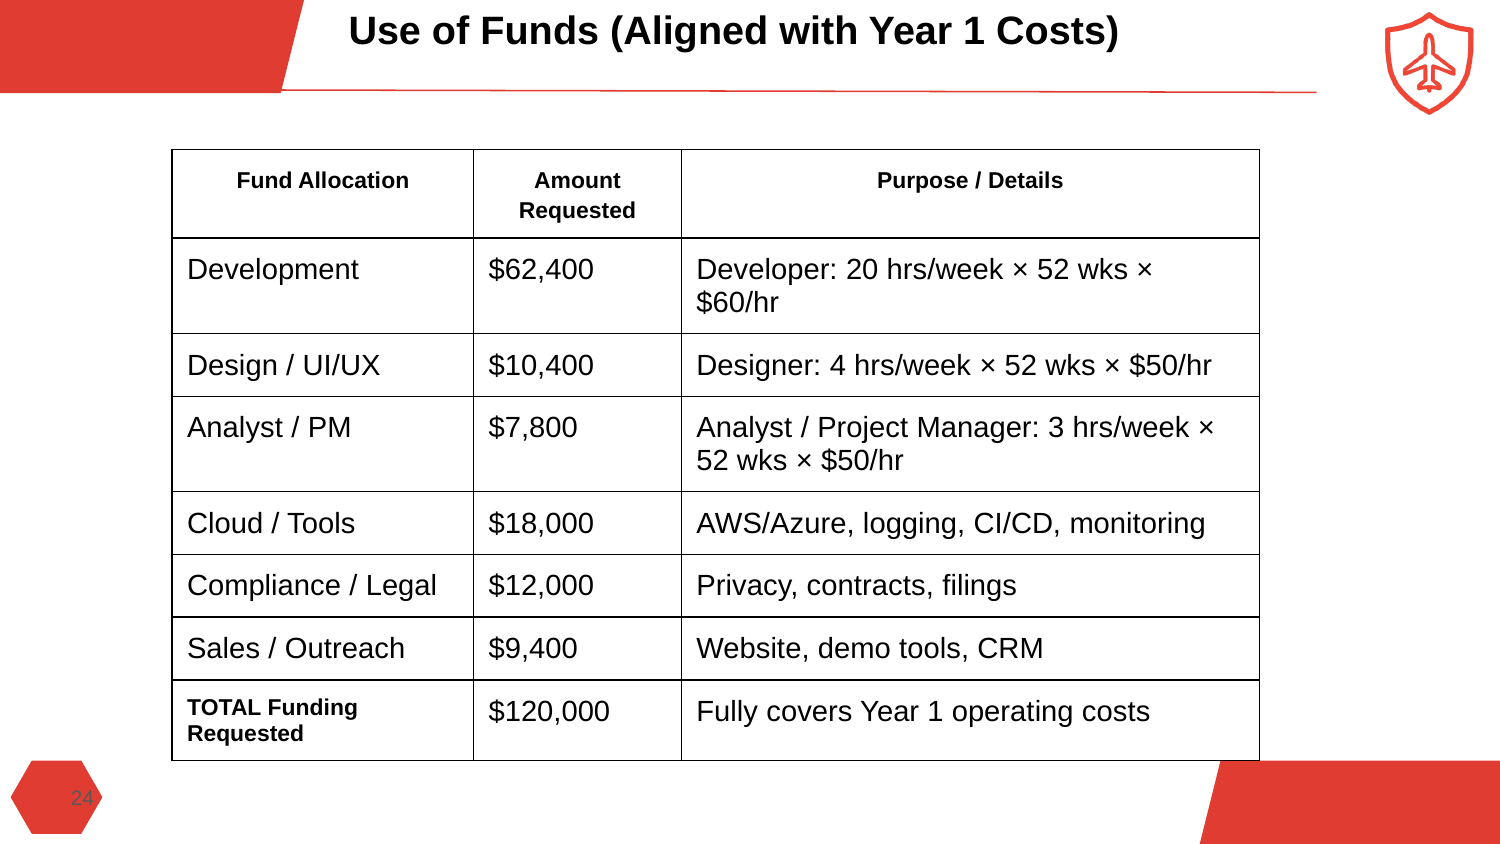

Use of Funds (Aligned with Year 1 Costs)
| Fund Allocation | Amount Requested | Purpose / Details |
| --- | --- | --- |
| Development | $62,400 | Developer: 20 hrs/week × 52 wks × $60/hr |
| Design / UI/UX | $10,400 | Designer: 4 hrs/week × 52 wks × $50/hr |
| Analyst / PM | $7,800 | Analyst / Project Manager: 3 hrs/week × 52 wks × $50/hr |
| Cloud / Tools | $18,000 | AWS/Azure, logging, CI/CD, monitoring |
| Compliance / Legal | $12,000 | Privacy, contracts, filings |
| Sales / Outreach | $9,400 | Website, demo tools, CRM |
| TOTAL Funding Requested | $120,000 | Fully covers Year 1 operating costs |
24